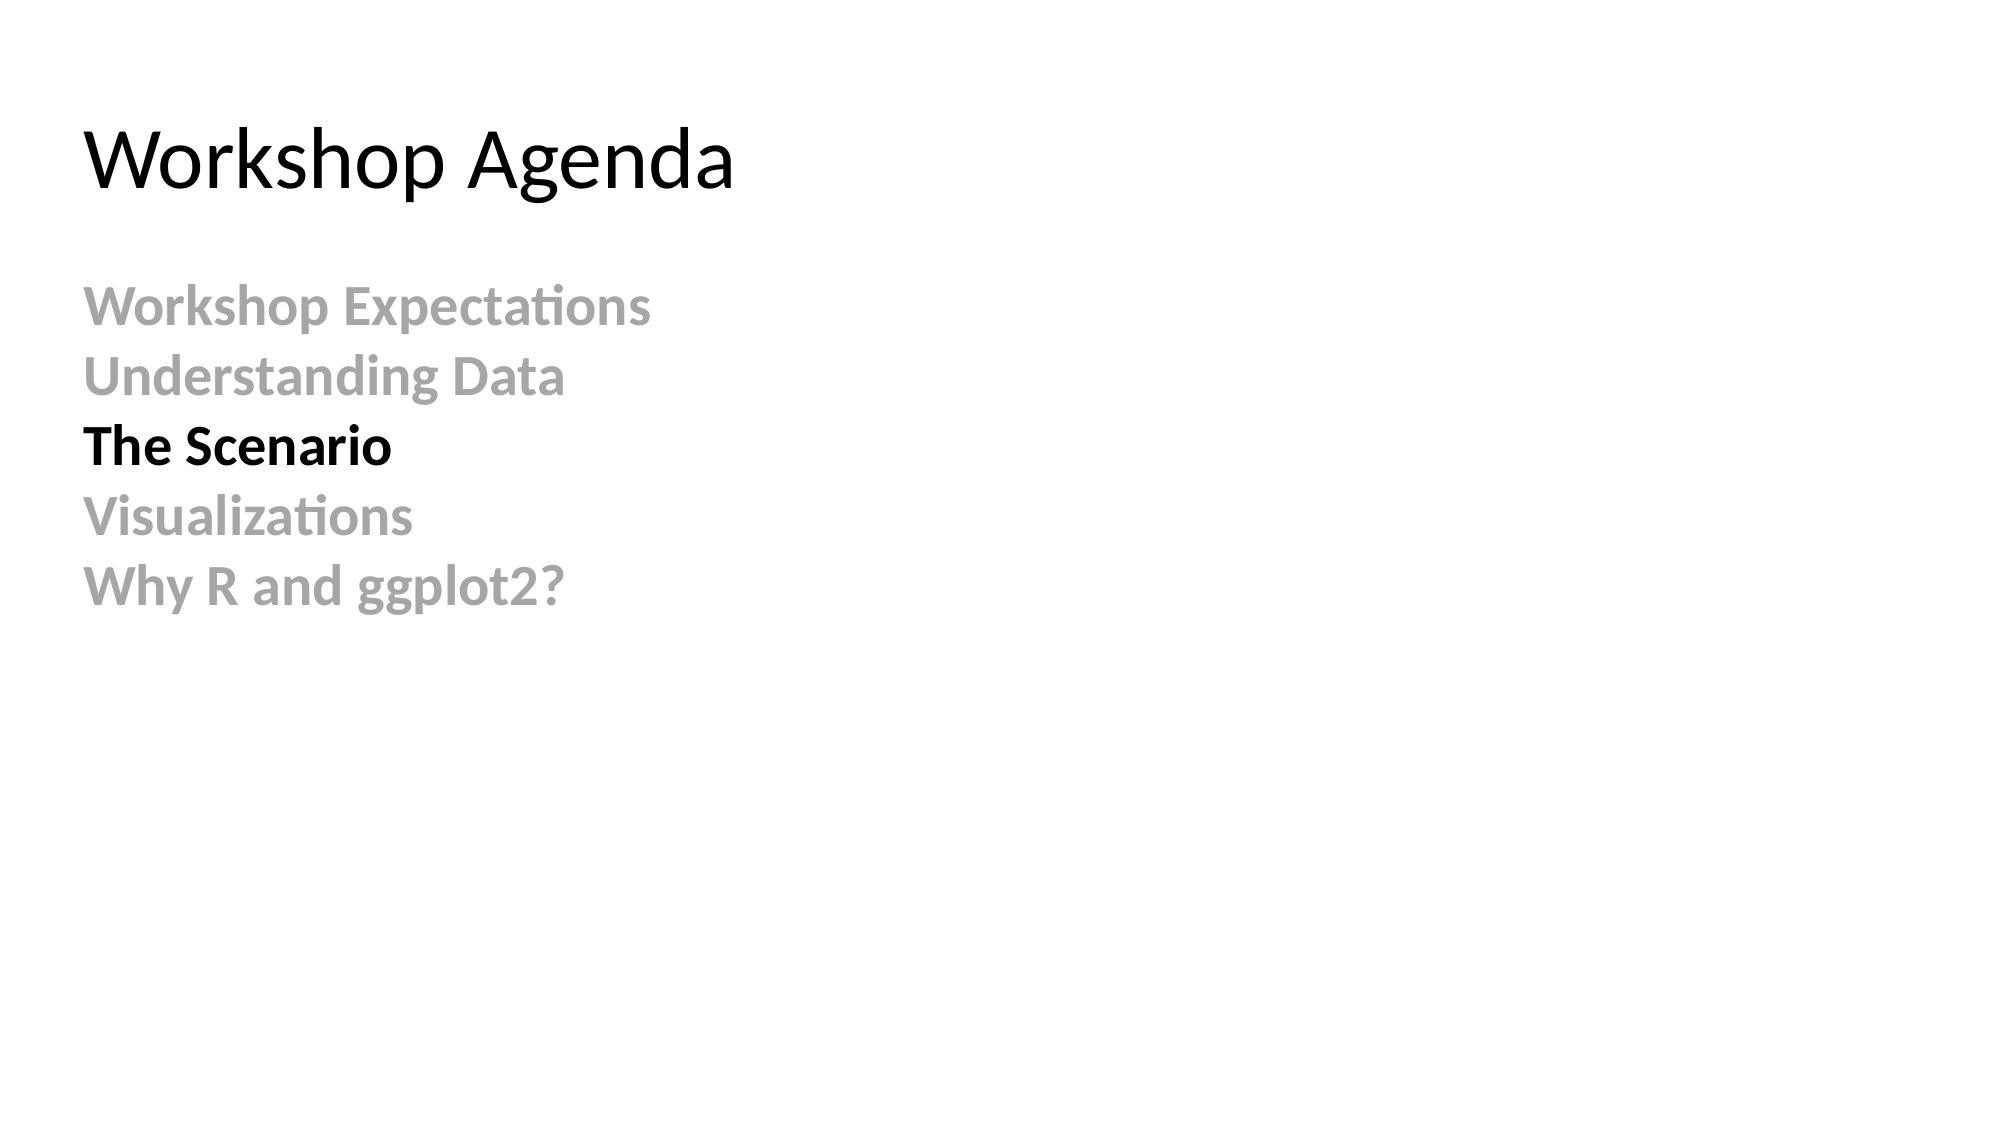

# Workshop Agenda
Workshop Expectations
Understanding Data
The Scenario
Visualizations
Why R and ggplot2?